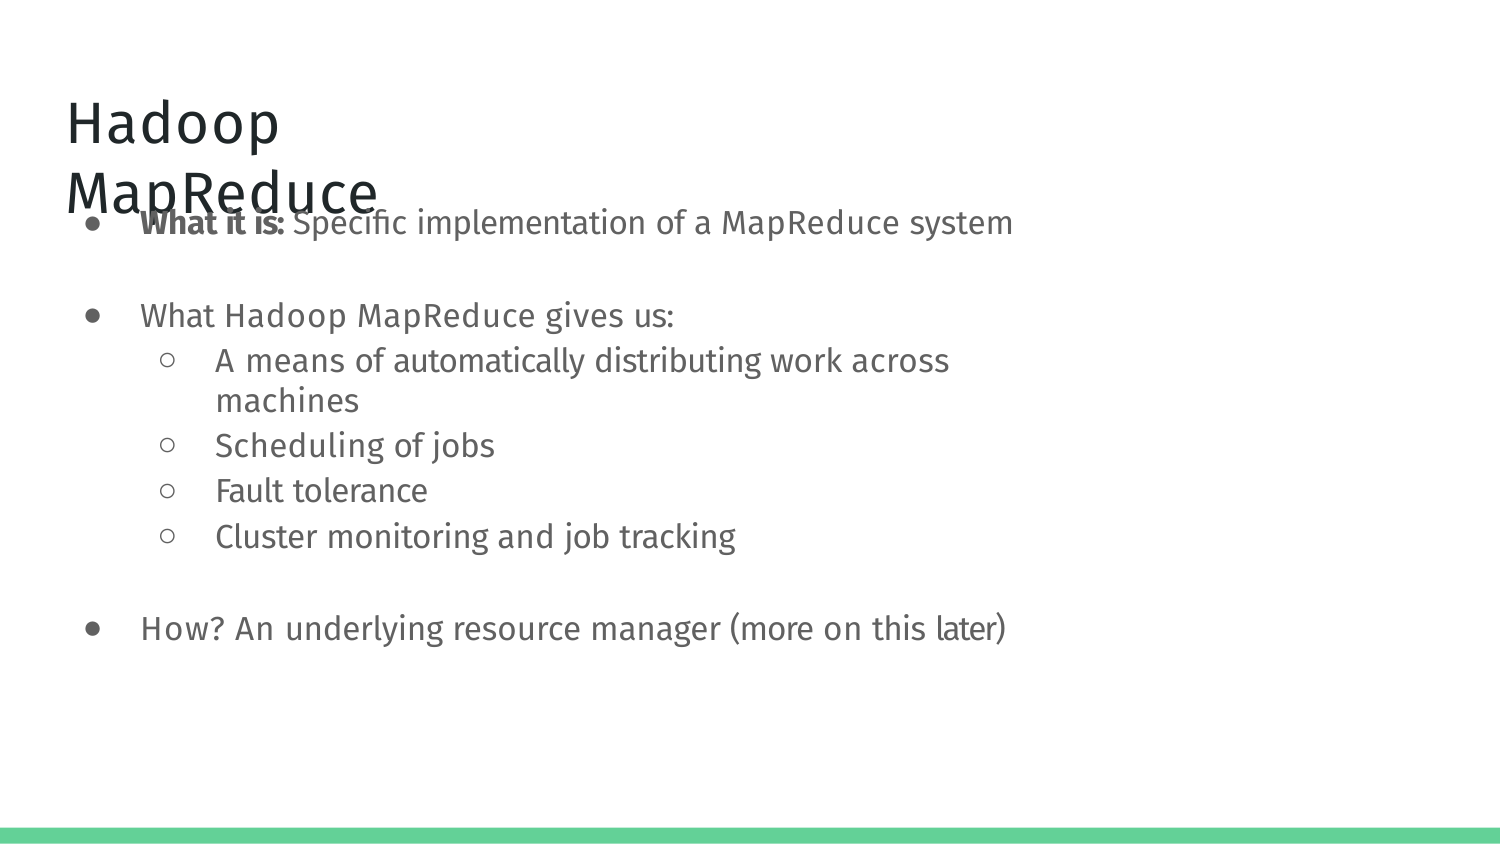

# Hadoop MapReduce
What it is: Specific implementation of a MapReduce system

What Hadoop MapReduce gives us:
A means of automatically distributing work across machines
Scheduling of jobs
Fault tolerance
Cluster monitoring and job tracking

How? An underlying resource manager (more on this later)